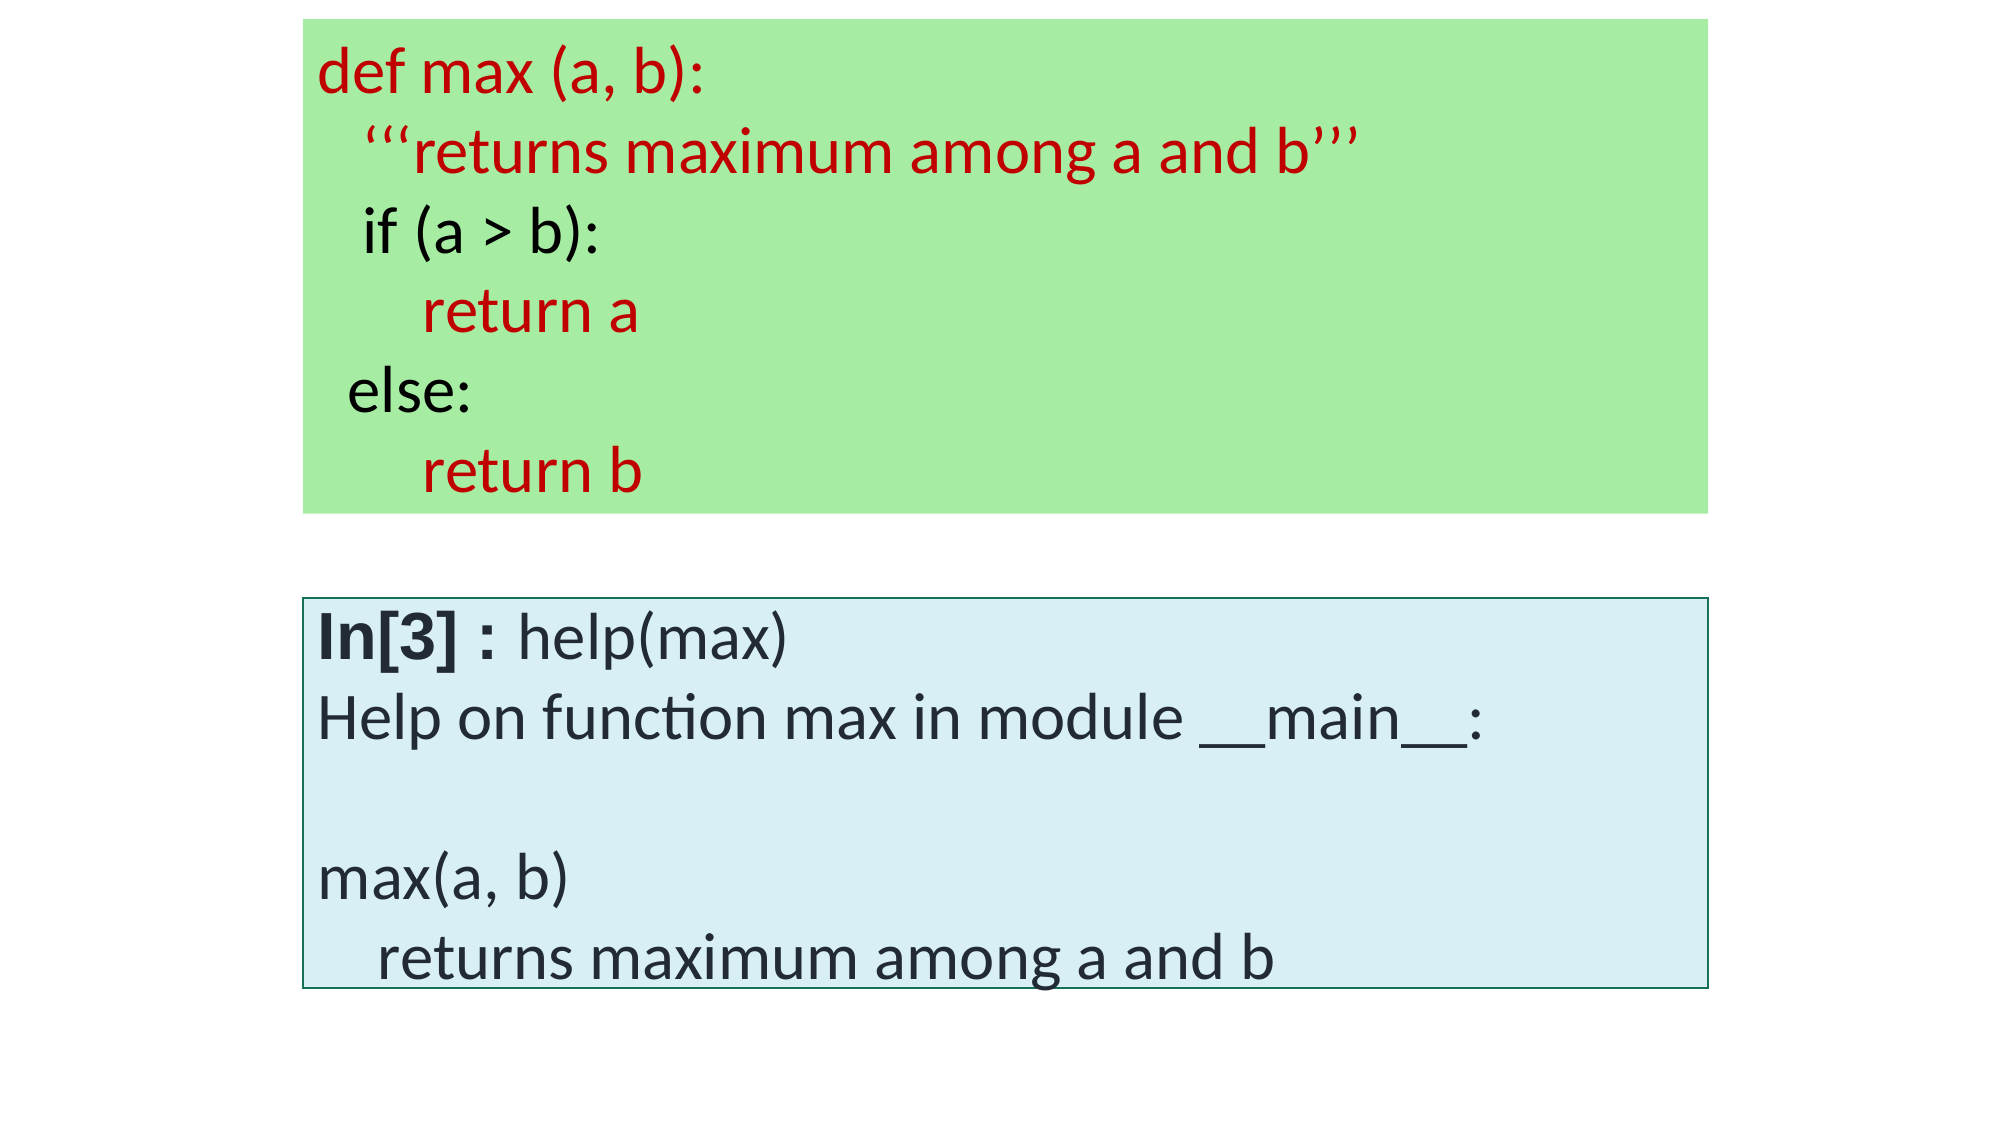

def max (a, b):
   ‘‘‘returns maximum among a and b’’’
   if (a > b):
       return a
  else:
       return b
In[3] : help(max)
Help on function max in module __main__:

max(a, b)
    returns maximum among a and b